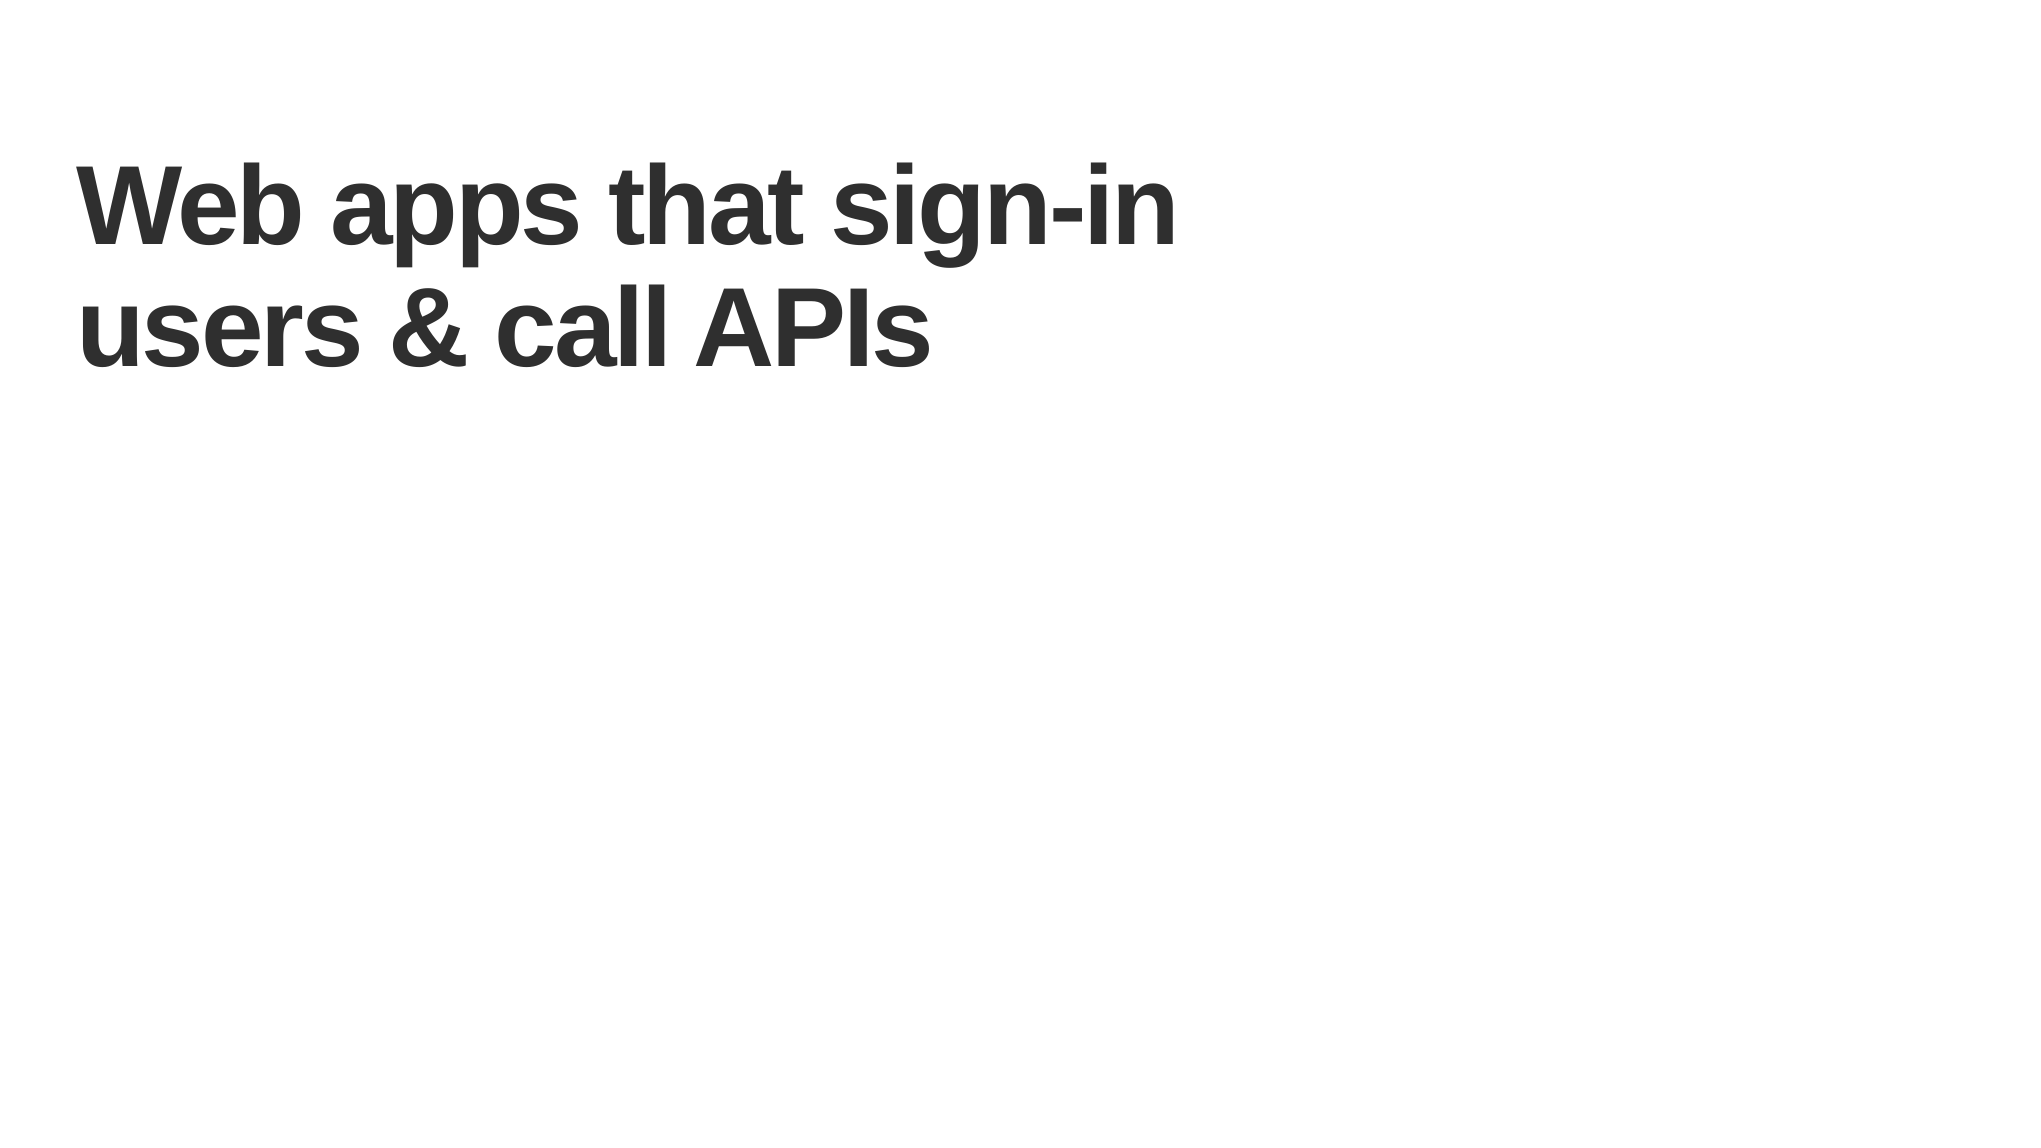

# Web apps that sign-in users & call APIs